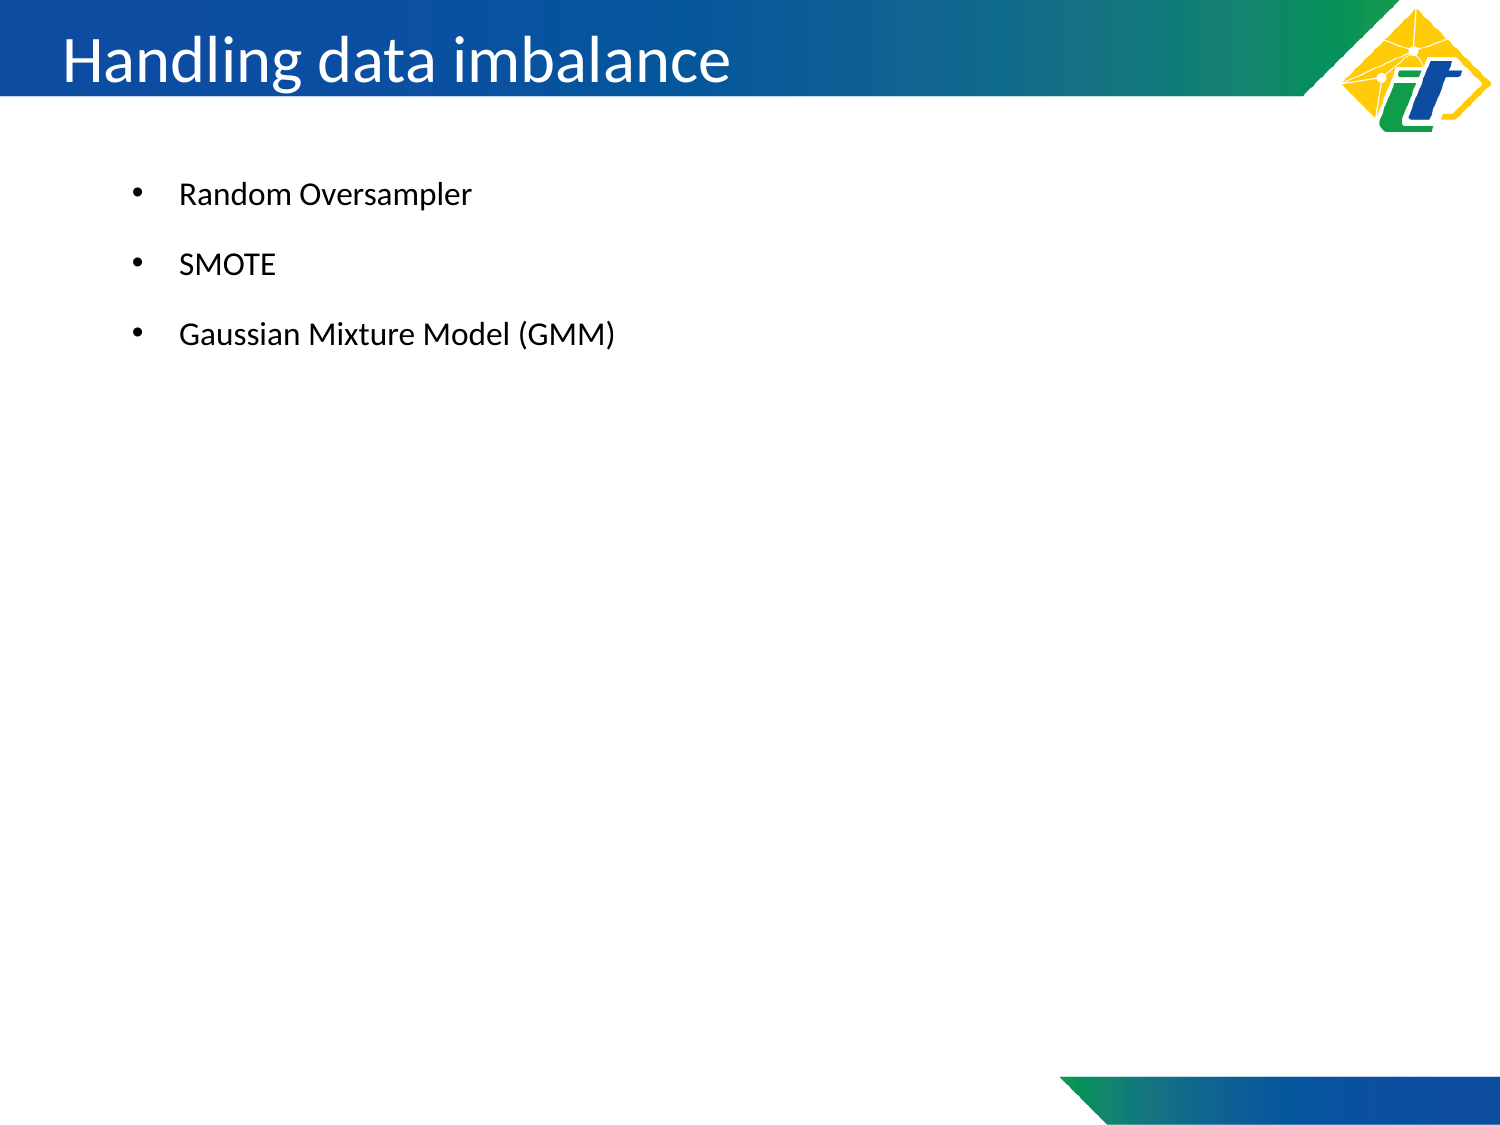

# Handling data imbalance
Random Oversampler
SMOTE
Gaussian Mixture Model (GMM)

34